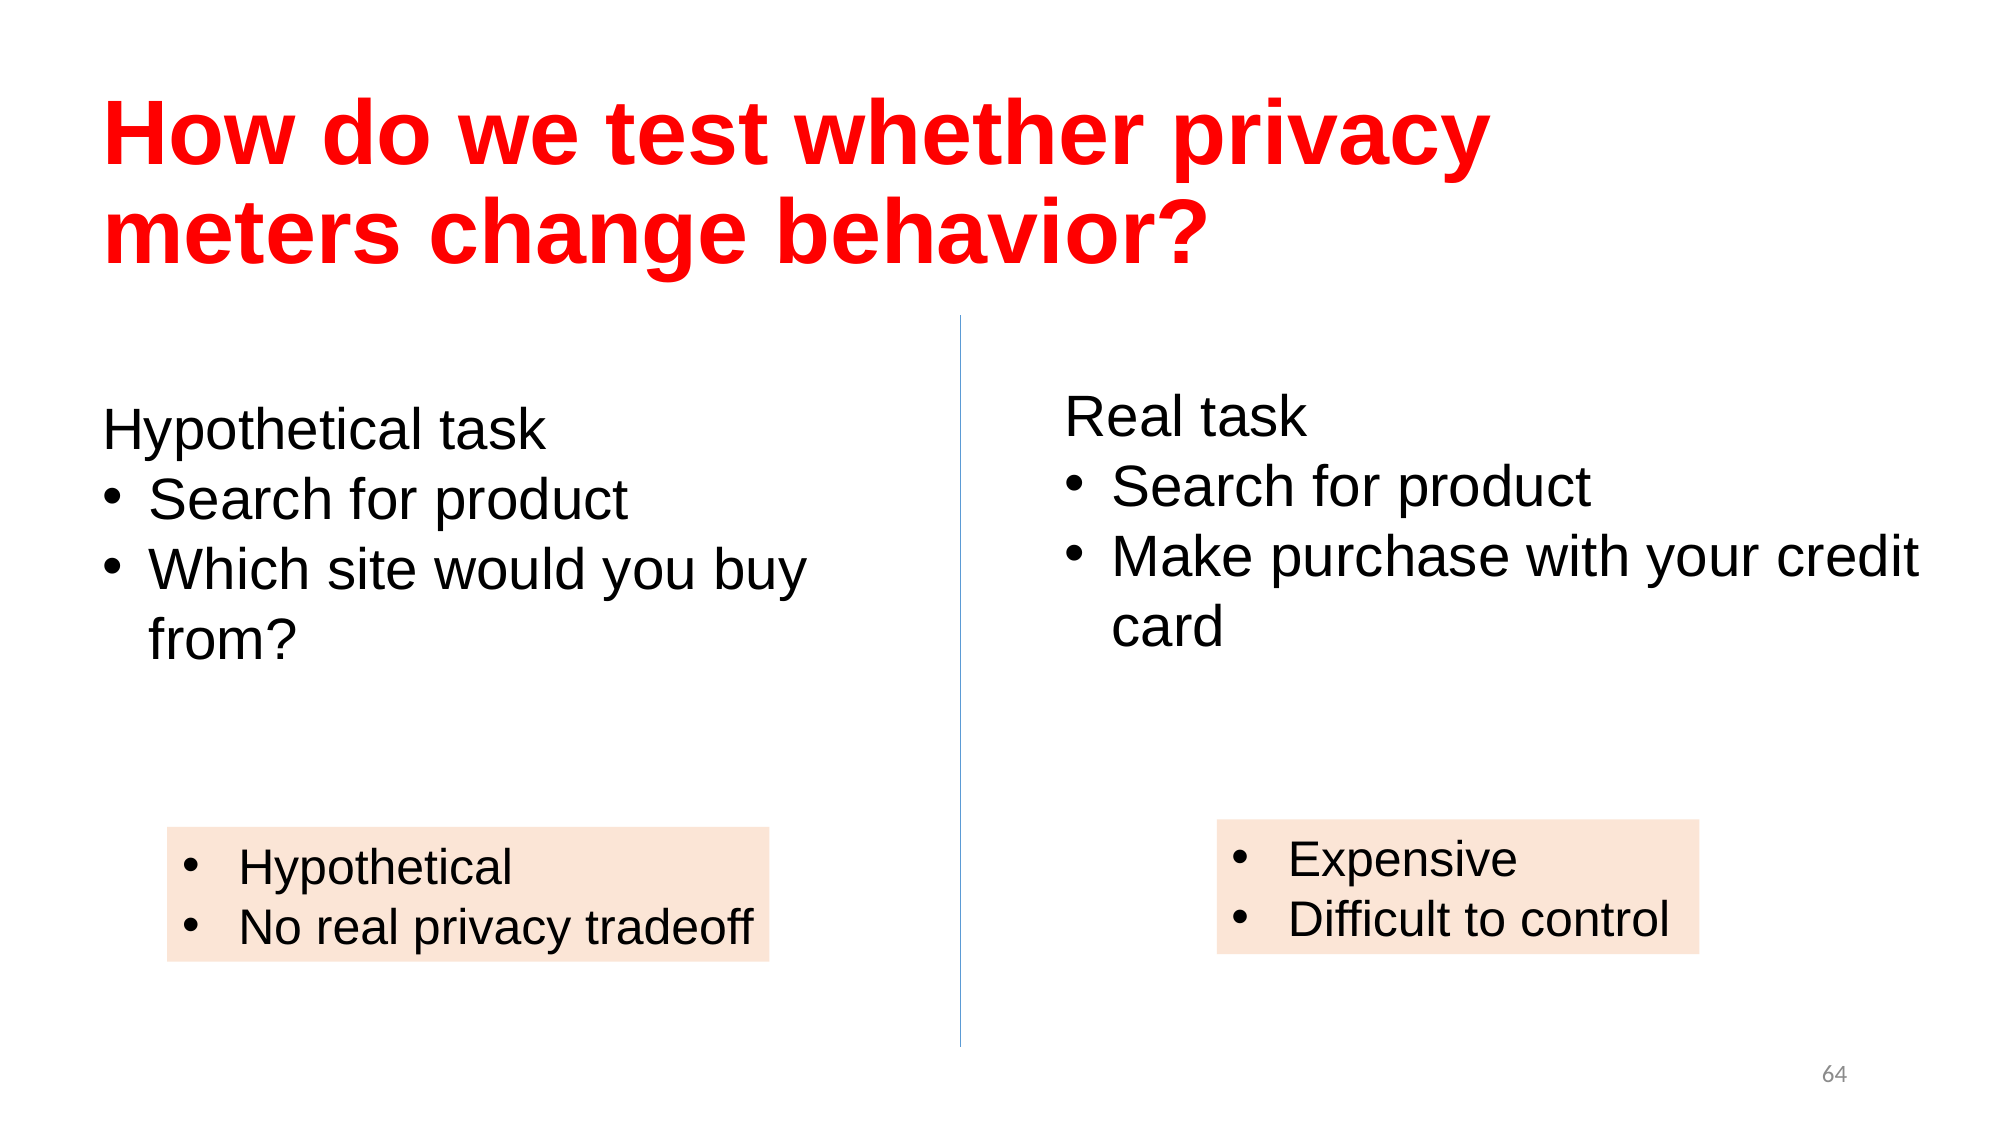

# How do we test whether privacy meters change behavior?
Real task
Search for product
Make purchase with your credit card
Hypothetical task
Search for product
Which site would you buy from?
Expensive
Difficult to control
Hypothetical
No real privacy tradeoff
64